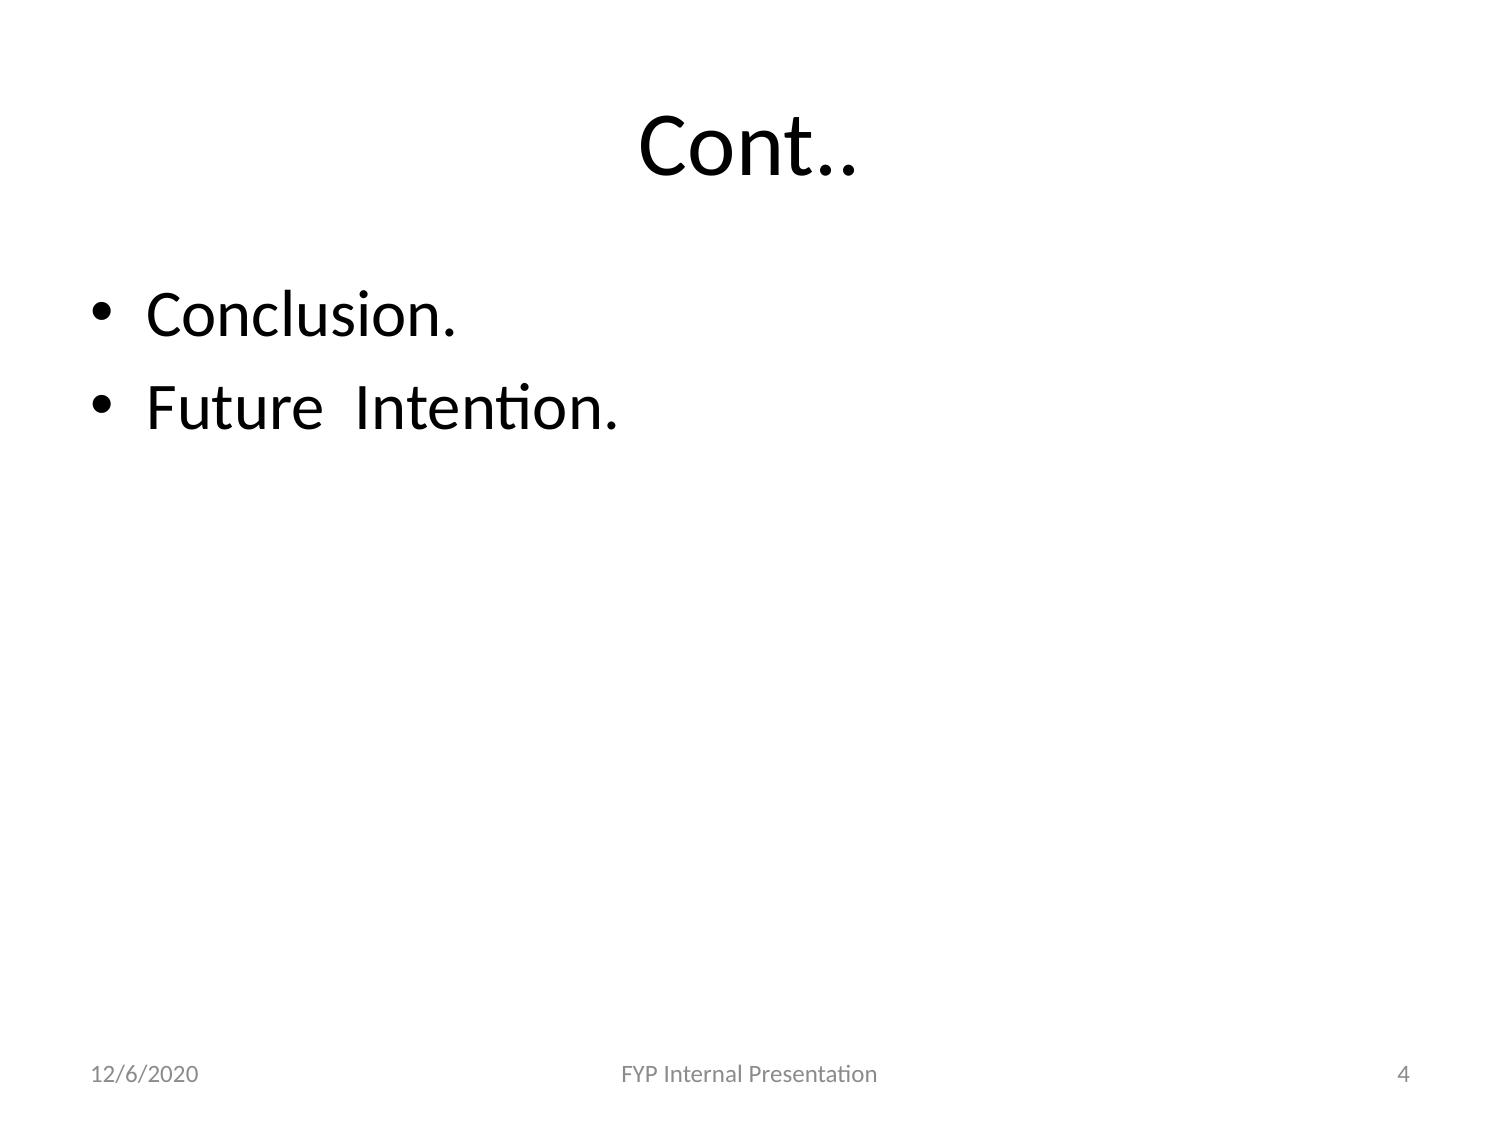

# Cont..
Conclusion.
Future  Intention.
12/6/2020
FYP Internal Presentation
4